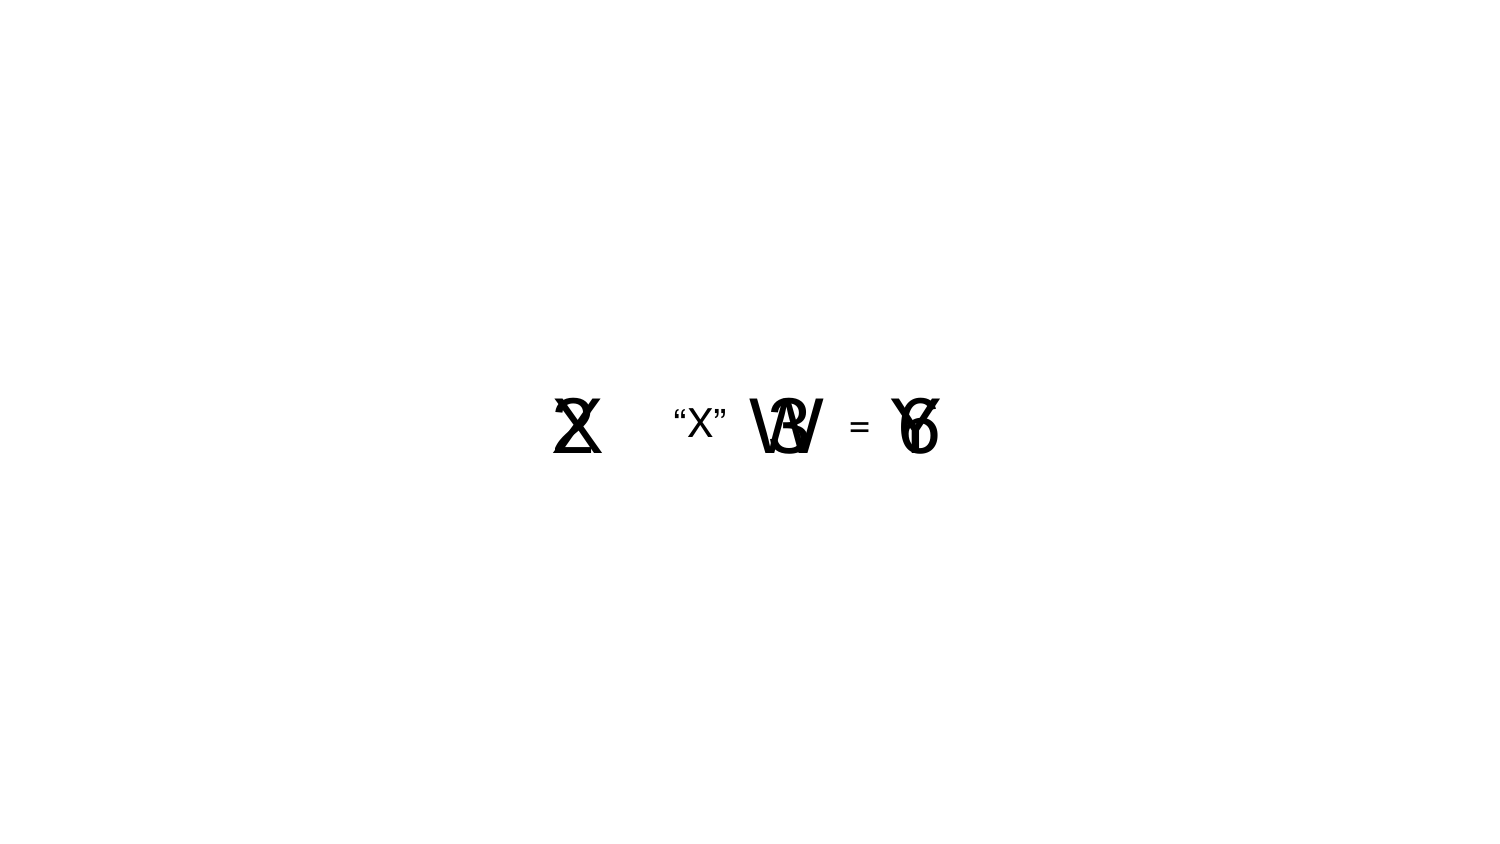

X
2
W
3
Y
6
“X”
=